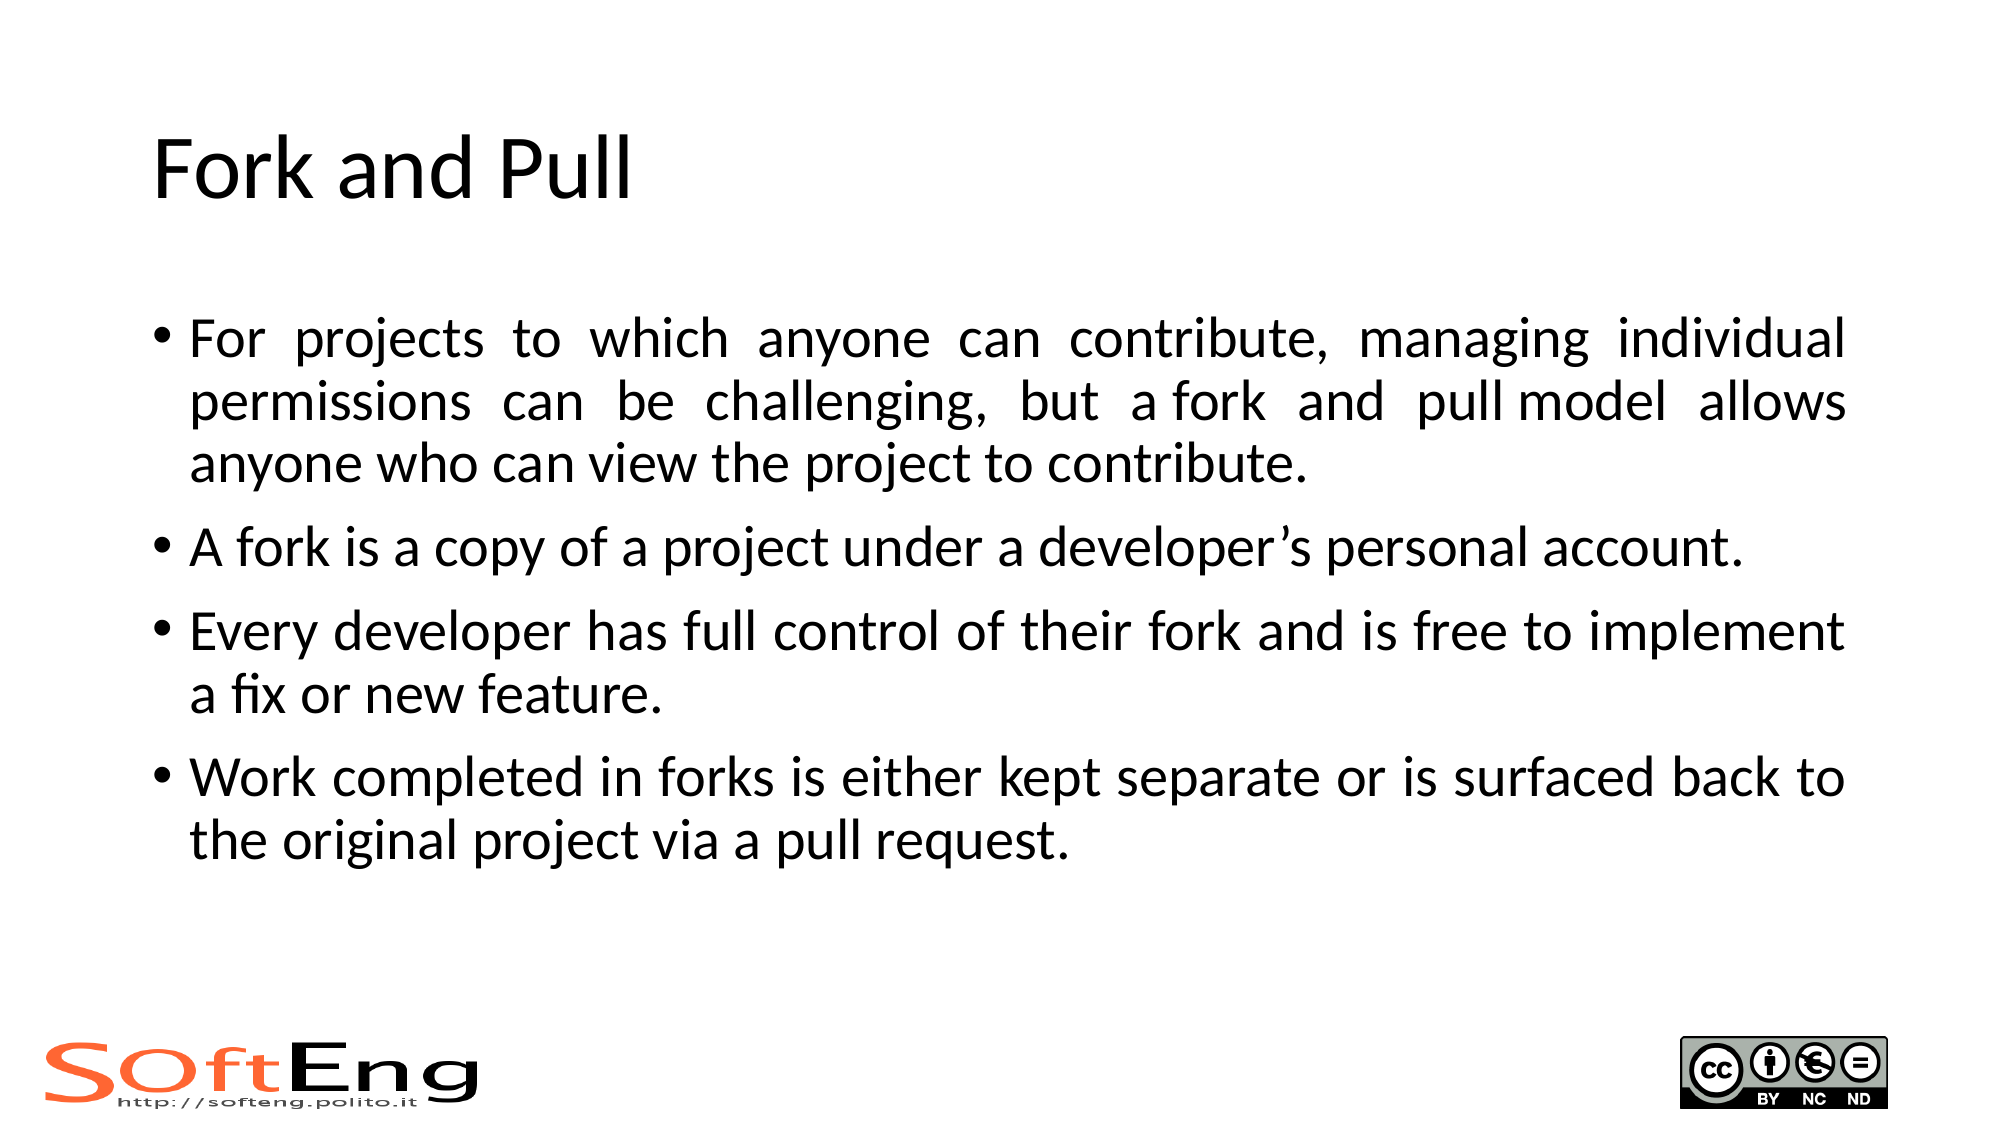

# Fork and Pull
For projects to which anyone can contribute, managing individual permissions can be challenging, but a fork and pull model allows anyone who can view the project to contribute.
A fork is a copy of a project under a developer’s personal account.
Every developer has full control of their fork and is free to implement a fix or new feature.
Work completed in forks is either kept separate or is surfaced back to the original project via a pull request.